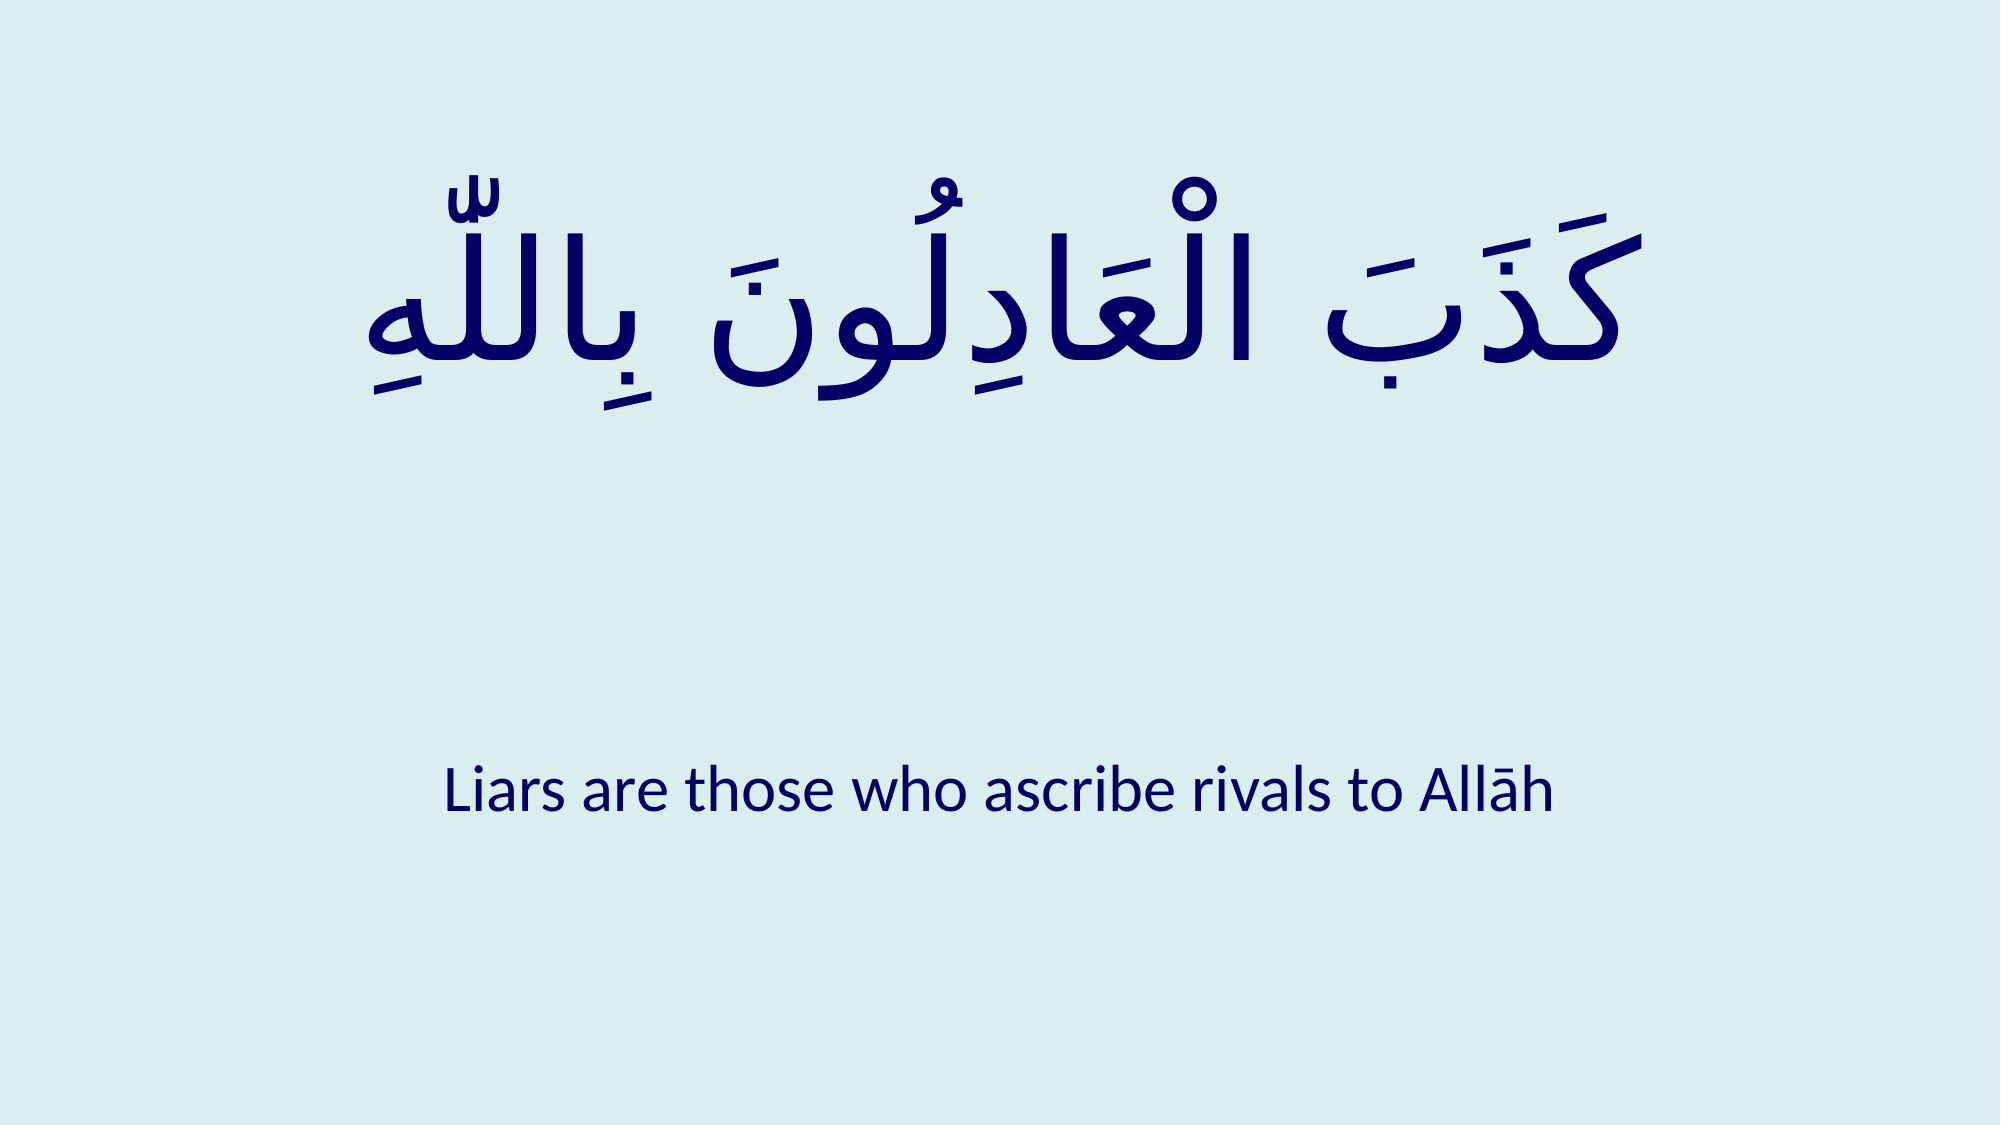

# كَذَبَ الْعَادِلُونَ بِاللّٰهِ
Liars are those who ascribe rivals to Allāh